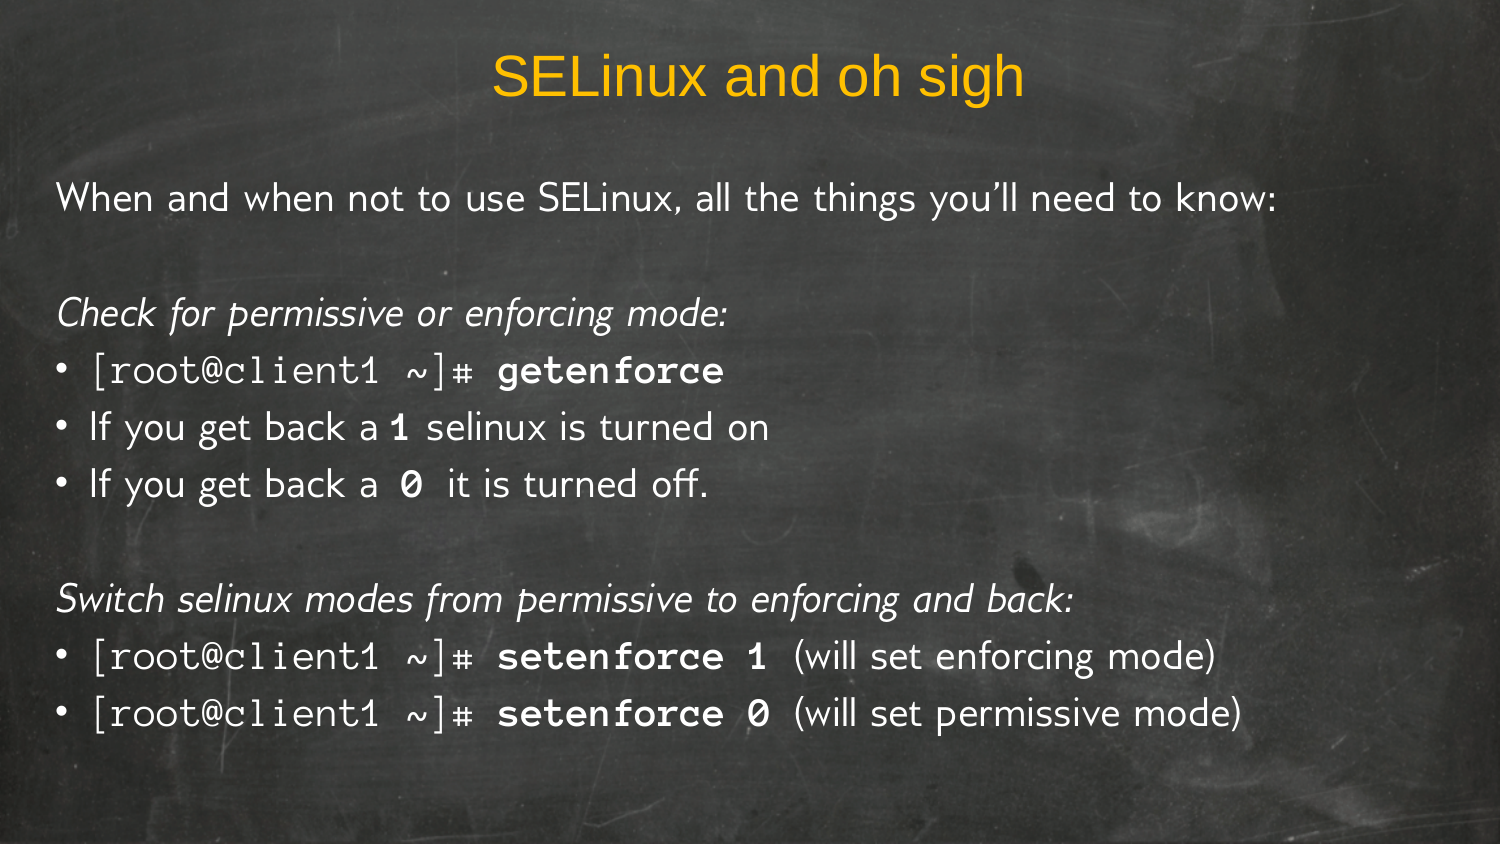

SELinux and oh sigh
When and when not to use SELinux, all the things you’ll need to know:

Check for permissive or enforcing mode:
[root@client1 ~]# getenforce
If you get back a 1 selinux is turned on
If you get back a 0 it is turned off.

Switch selinux modes from permissive to enforcing and back:
[root@client1 ~]# setenforce 1 (will set enforcing mode)
[root@client1 ~]# setenforce 0 (will set permissive mode)